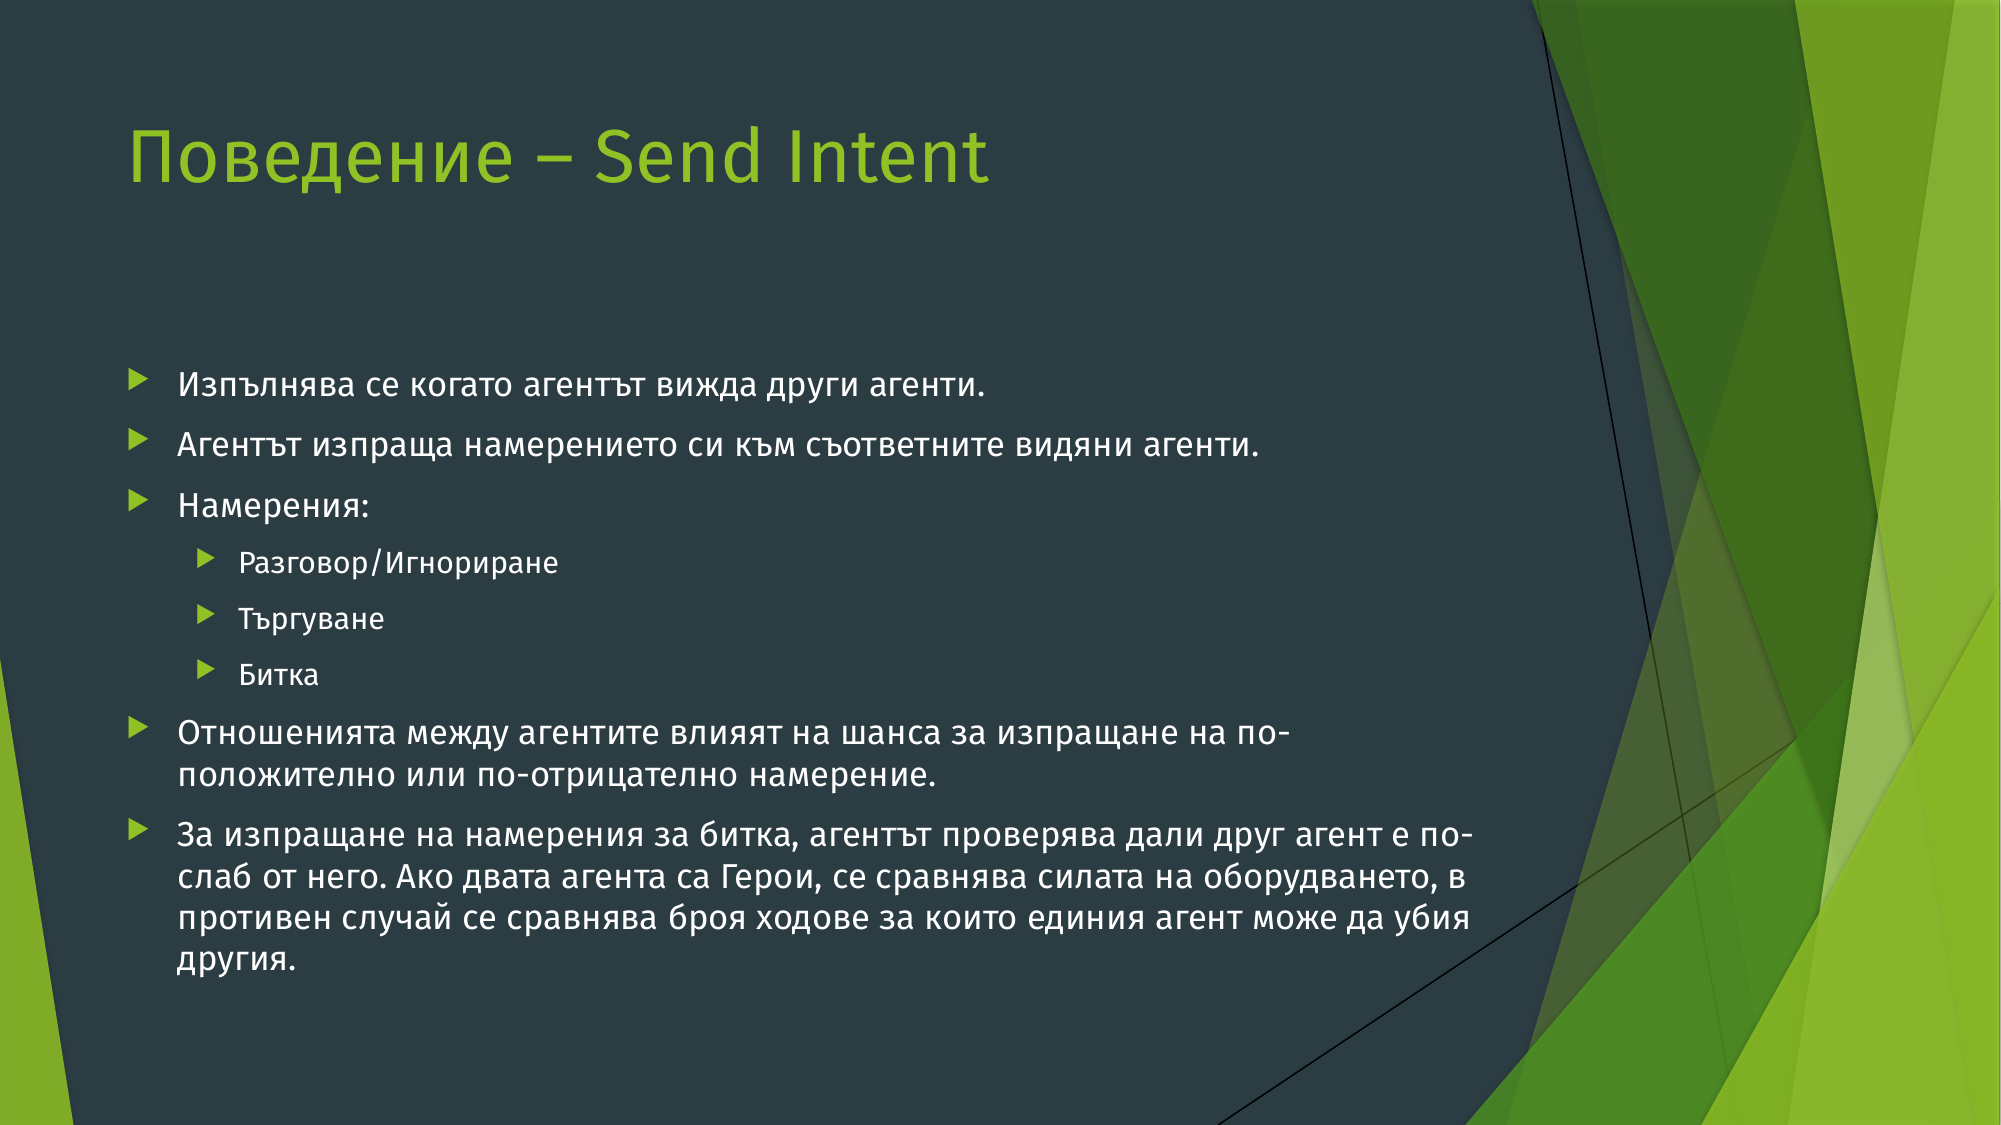

# Поведение – Send Intent
Изпълнява се когато агентът вижда други агенти.
Агентът изпраща намерението си към съответните видяни агенти.
Намерения:
Разговор/Игнориране
Търгуване
Битка
Отношенията между агентите влияят на шанса за изпращане на по-положително или по-отрицателно намерение.
За изпращане на намерения за битка, агентът проверява дали друг агент е по-слаб от него. Ако двата агента са Герои, се сравнява силата на оборудването, в противен случай се сравнява броя ходове за които единия агент може да убия другия.